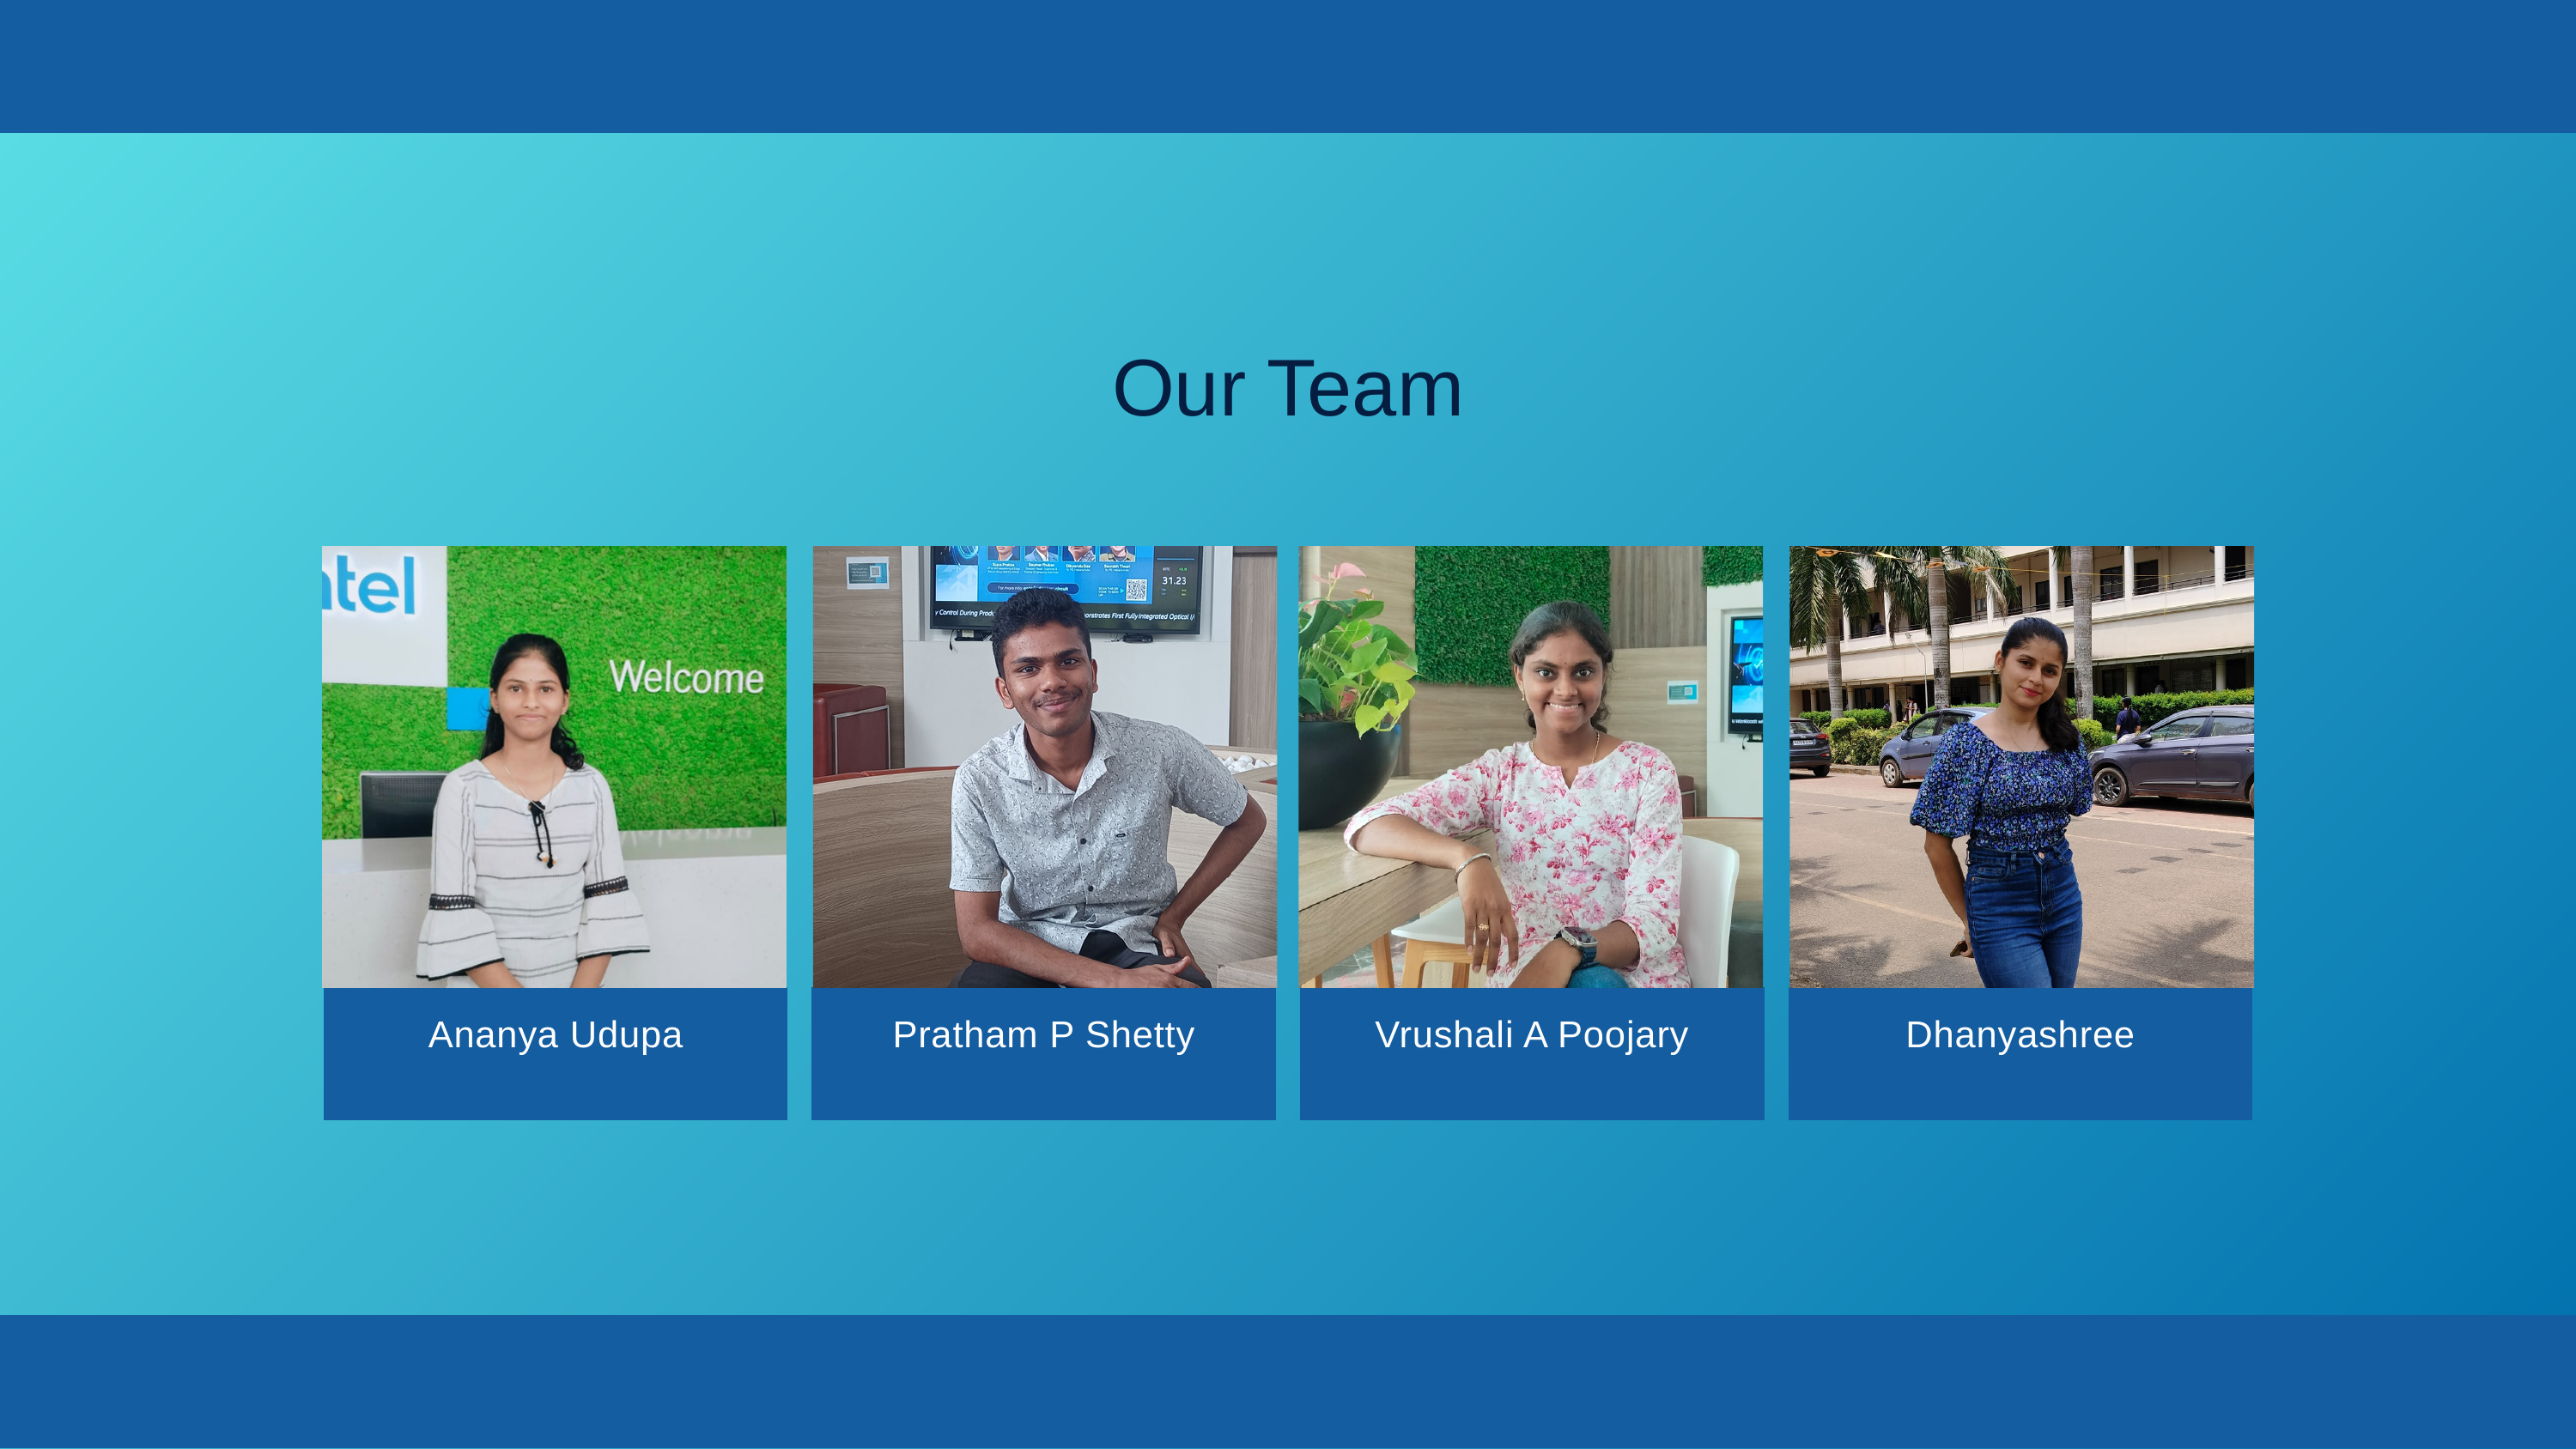

Our Team

Ananya Udupa
Pratham P Shetty
Vrushali A Poojary
Dhanyashree